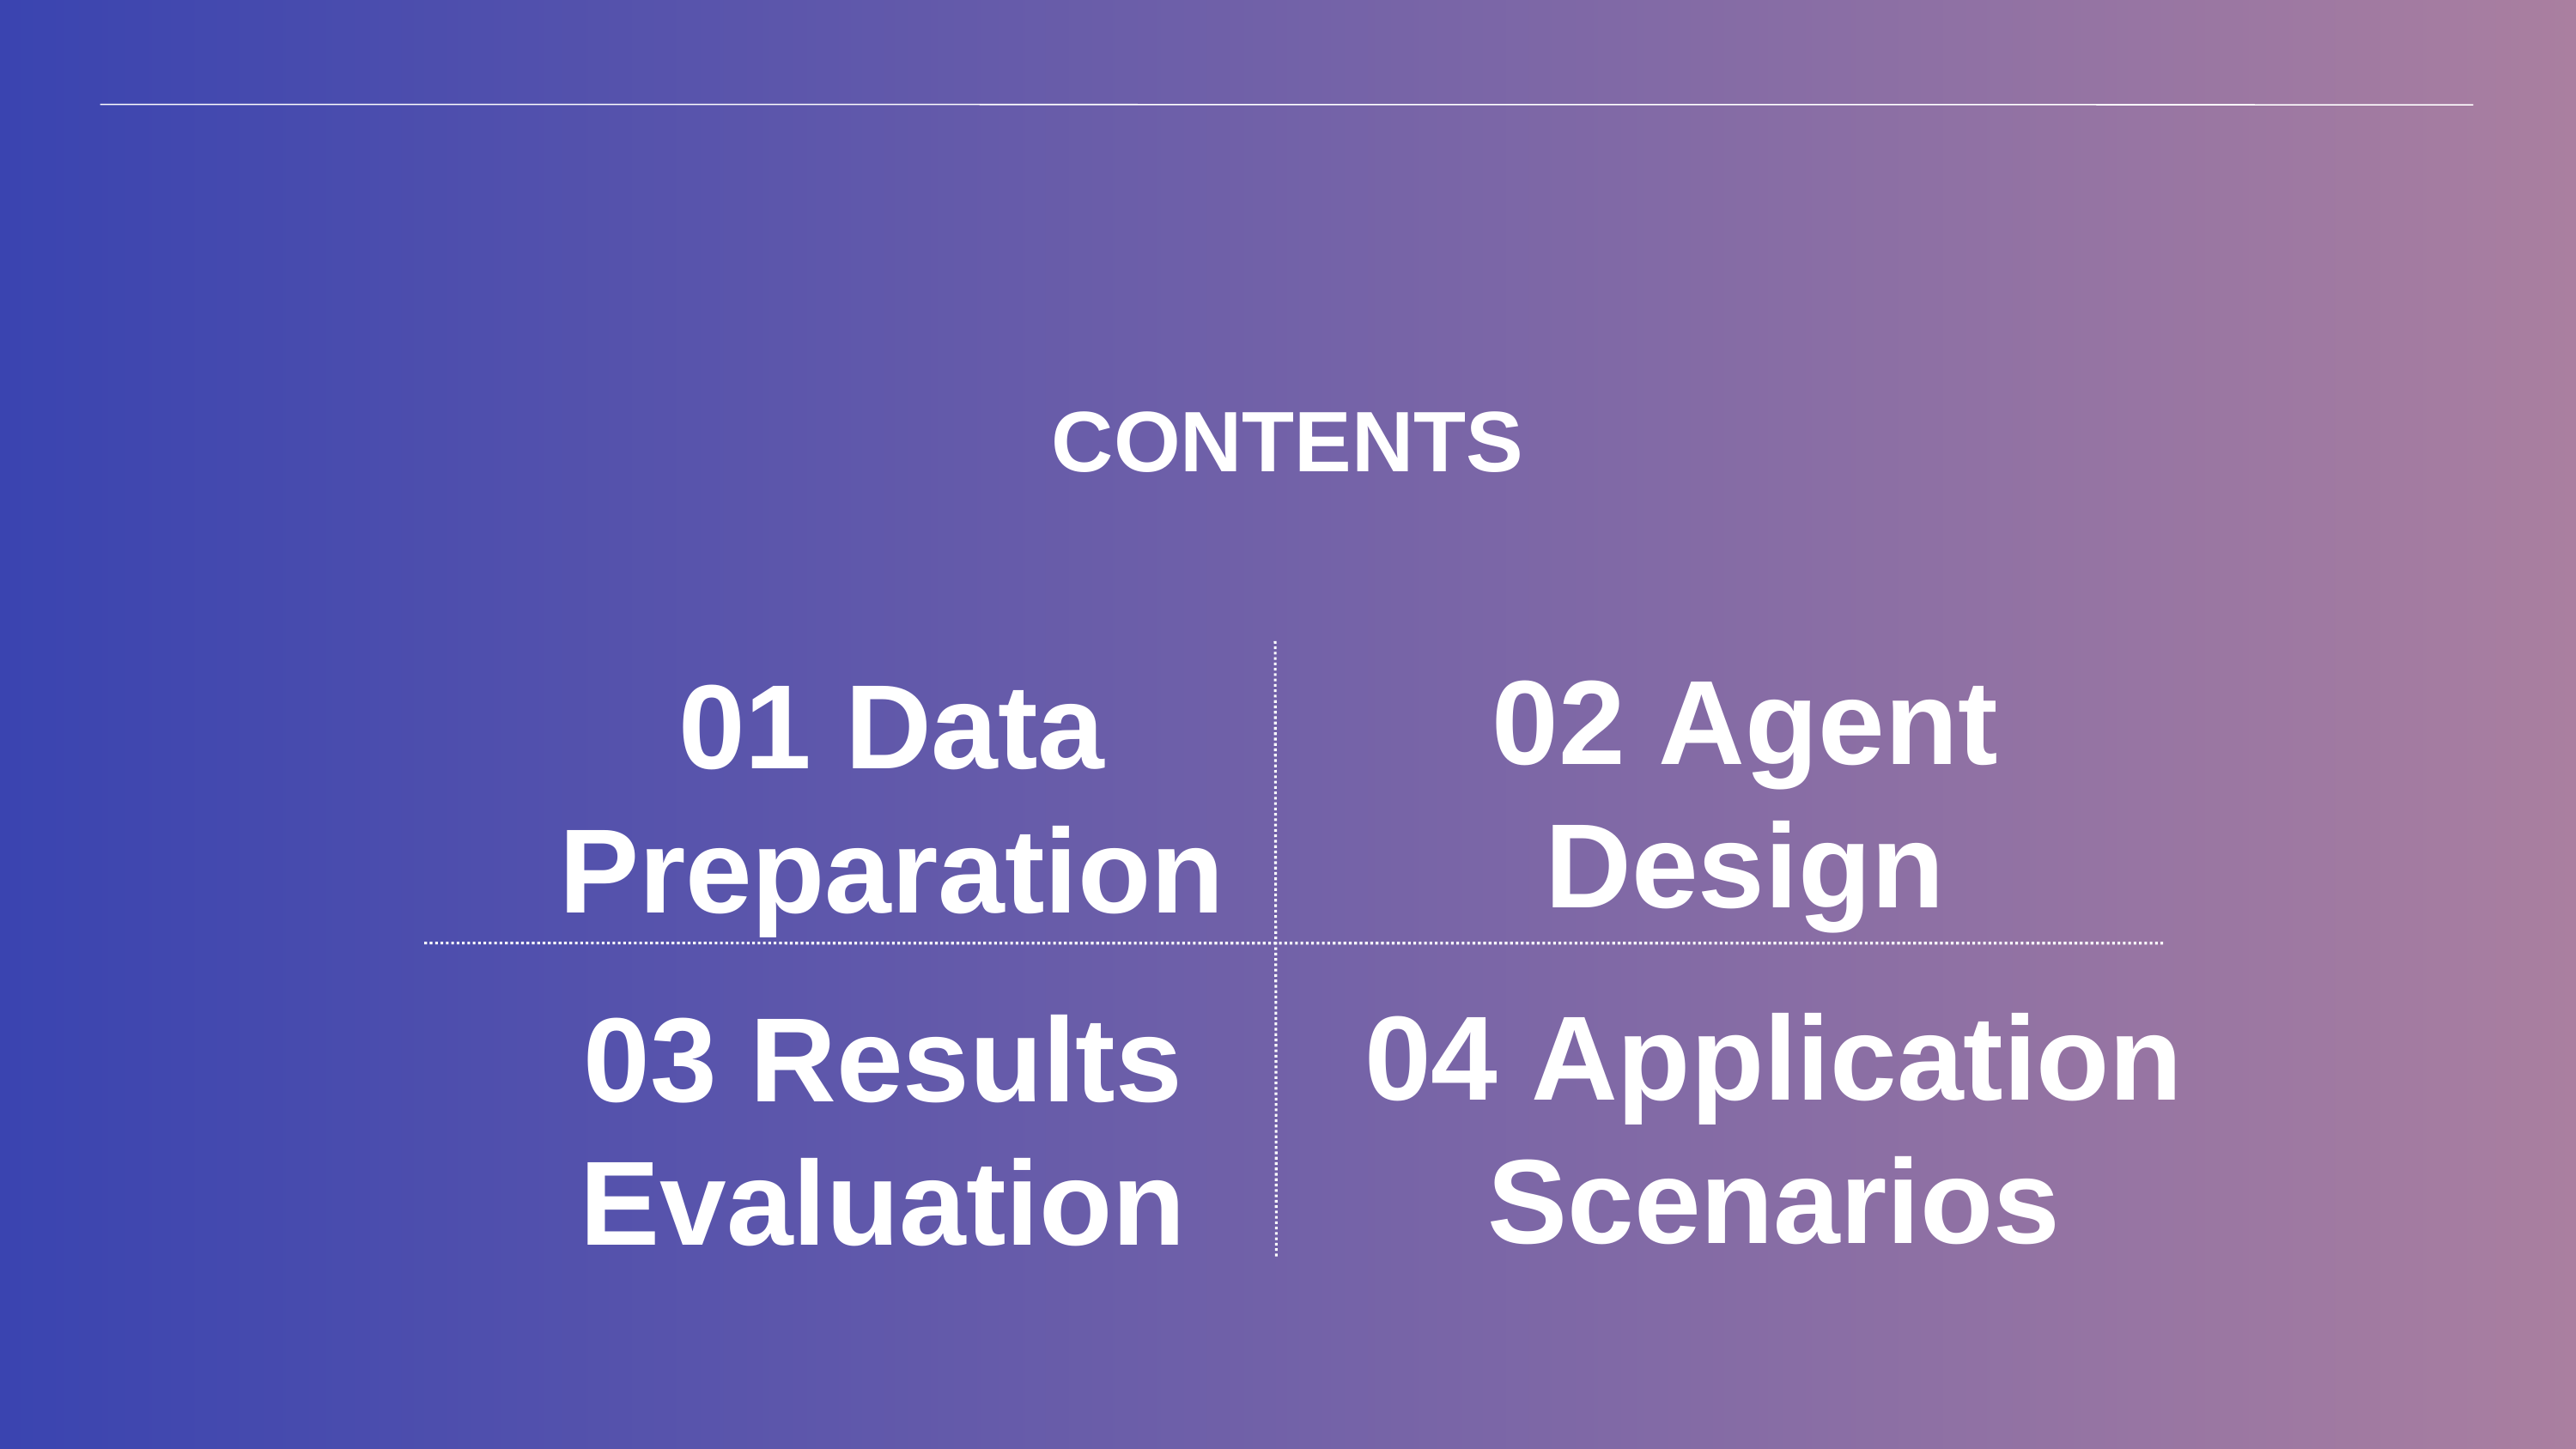

CONTENTS

02 Agent Design
01 Data Preparation

03 Results Evaluation
04 Application Scenarios
3